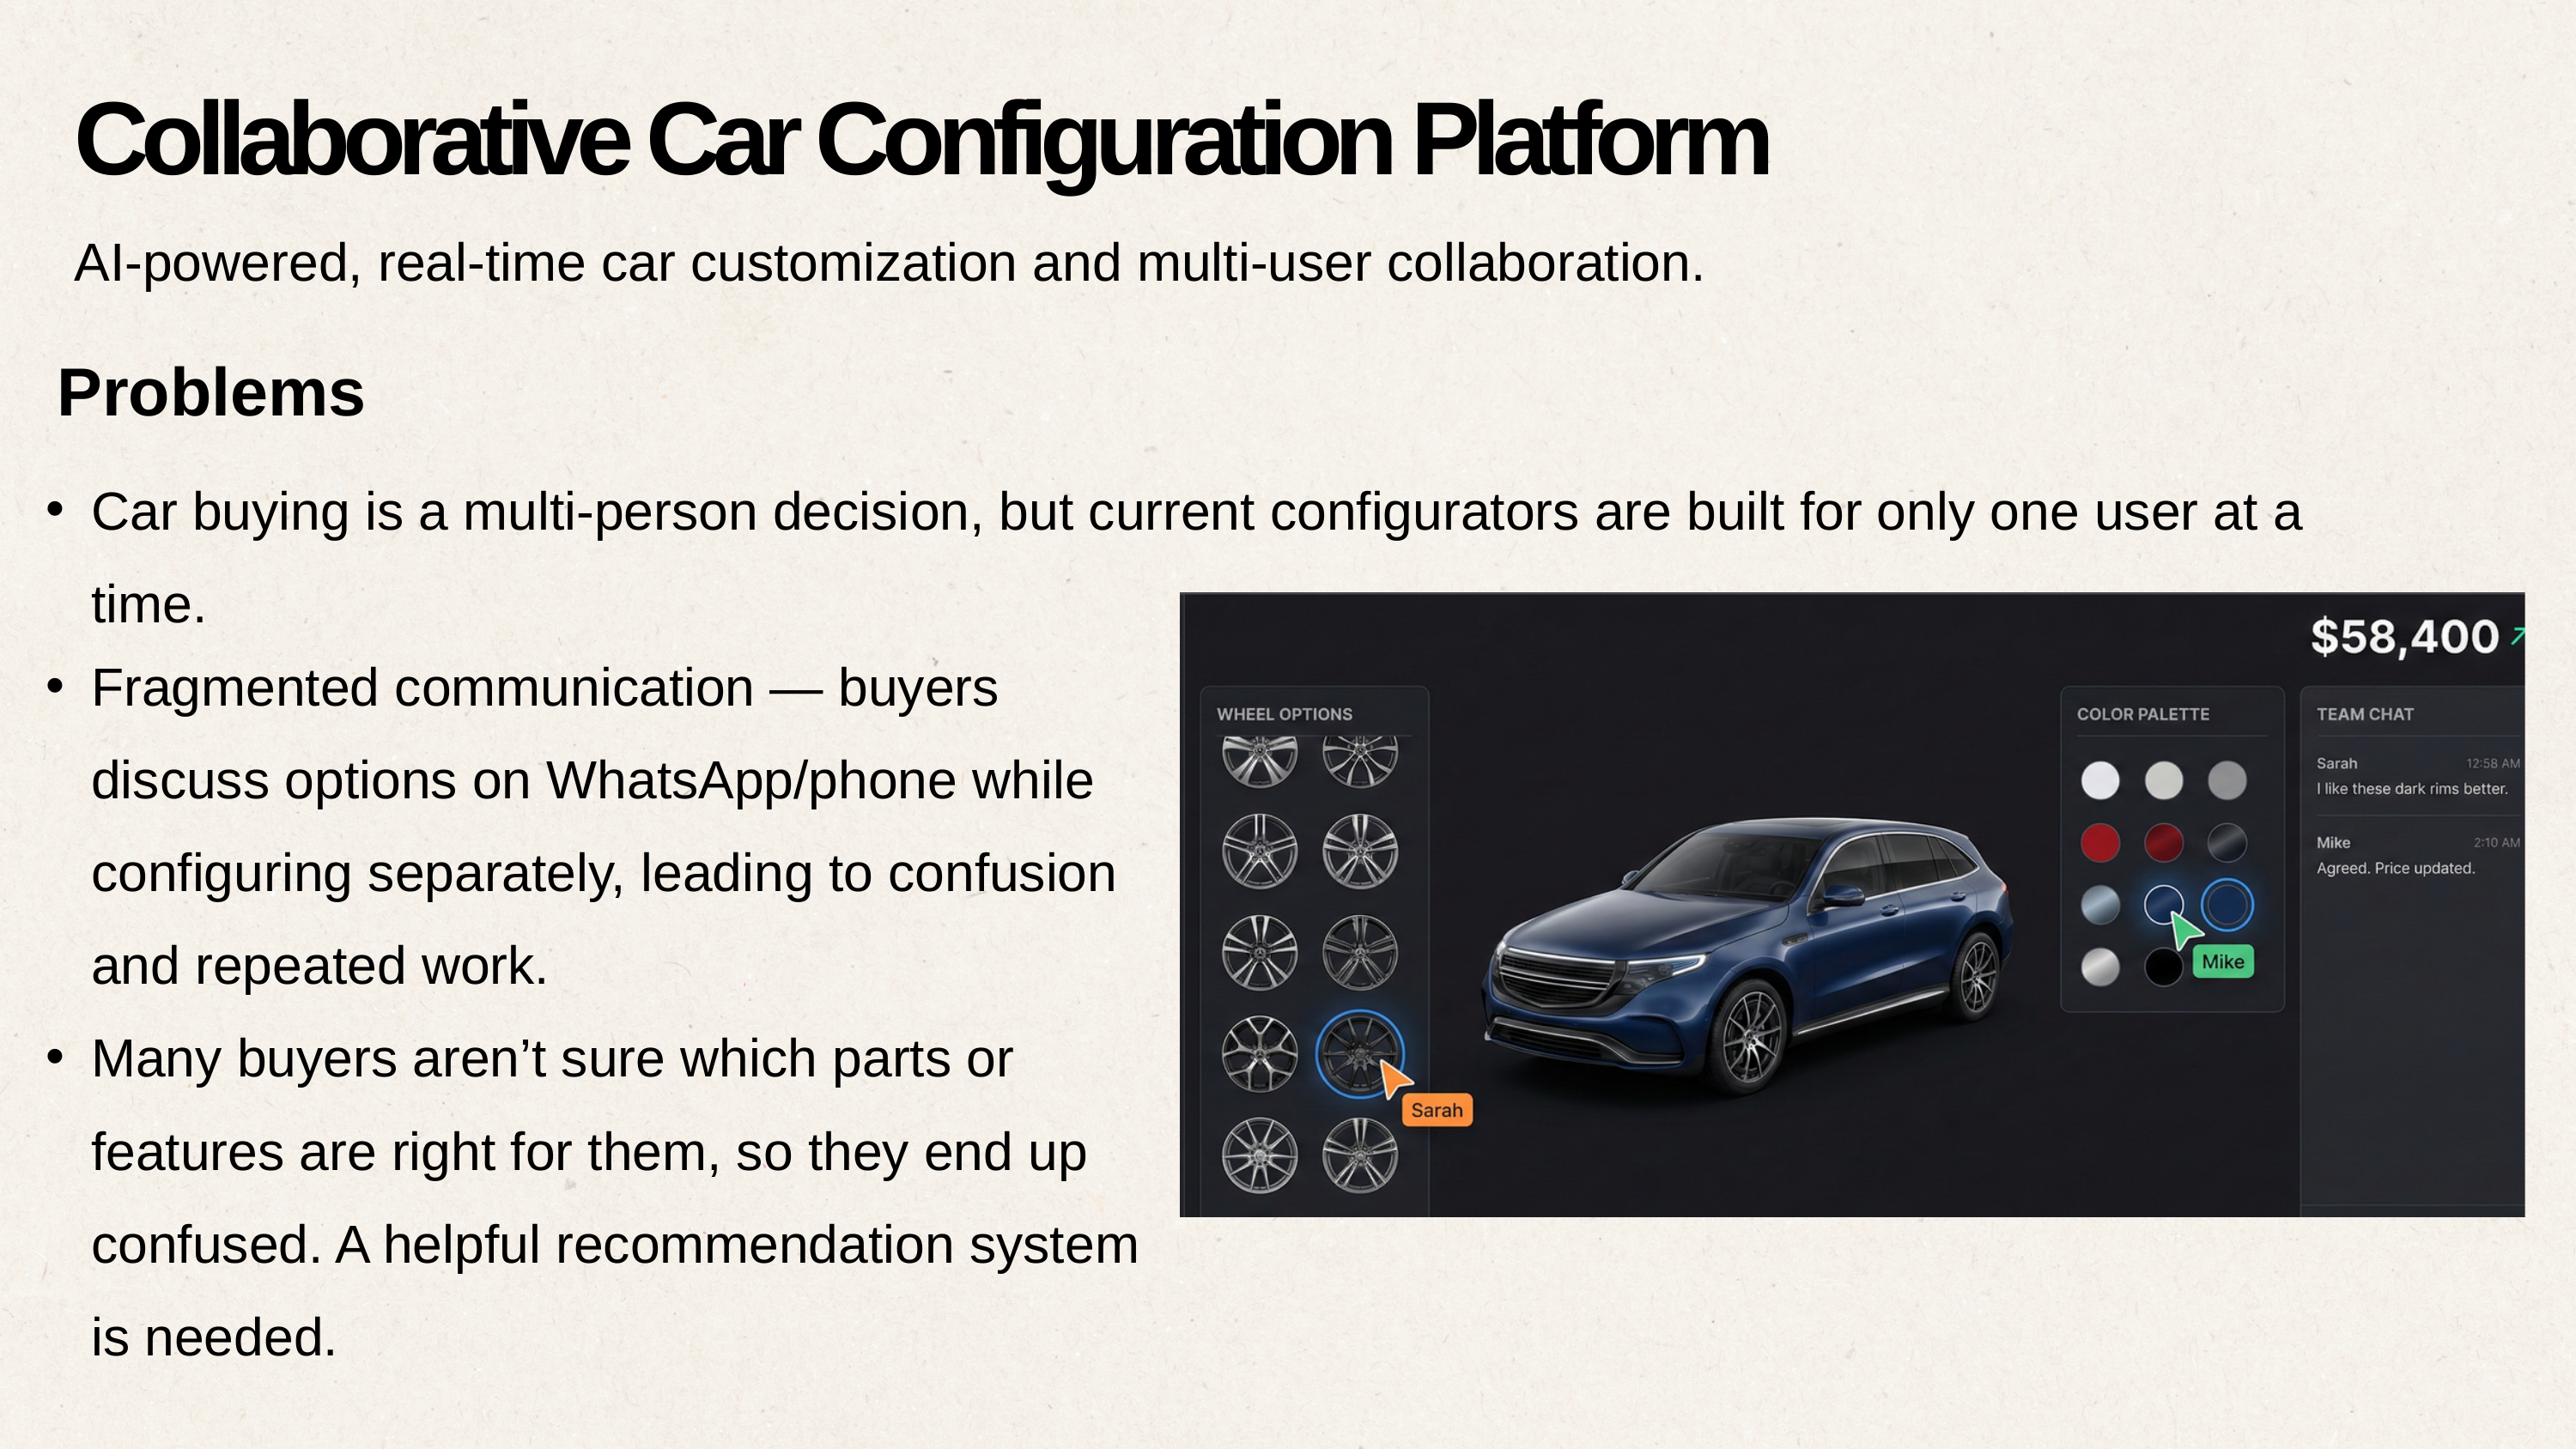

Collaborative Car Configuration Platform

AI-powered, real-time car customization and multi-user collaboration.

Problems
Car buying is a multi-person decision, but current configurators are built for only one user at a time.

Fragmented communication — buyers discuss options on WhatsApp/phone while configuring separately, leading to confusion and repeated work.
Many buyers aren’t sure which parts or features are right for them, so they end up confused. A helpful recommendation system is needed.